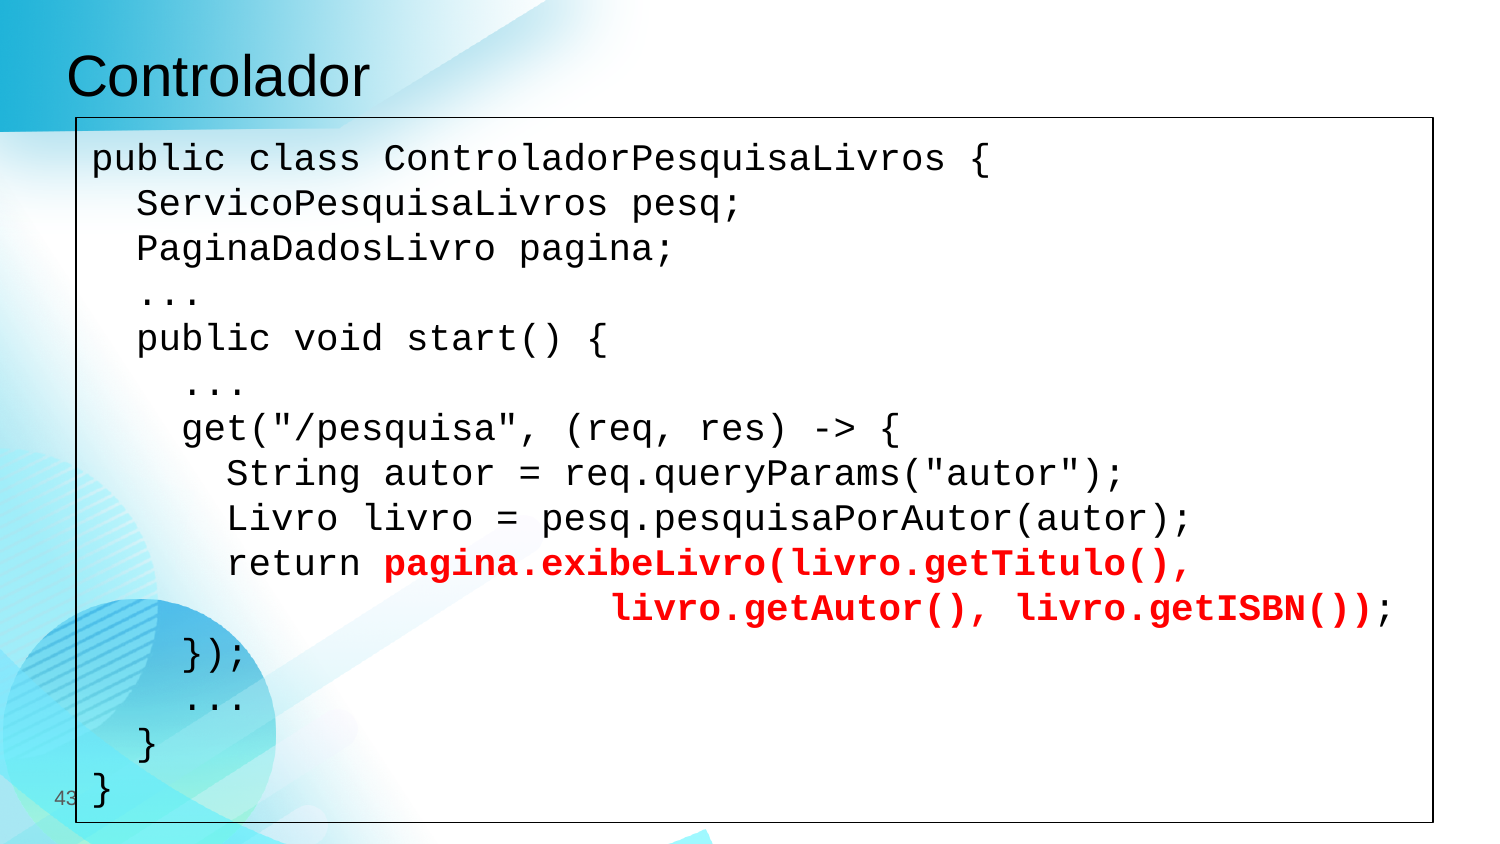

# Controlador
public class ControladorPesquisaLivros {
  ServicoPesquisaLivros pesq;
  PaginaDadosLivro pagina;
  ...
  public void start() {
    ...
    get("/pesquisa", (req, res) -> {
      String autor = req.queryParams("autor");
      Livro livro = pesq.pesquisaPorAutor(autor);
      return pagina.exibeLivro(livro.getTitulo(),
                       livro.getAutor(), livro.getISBN());
    });
    ...
  }
}
43